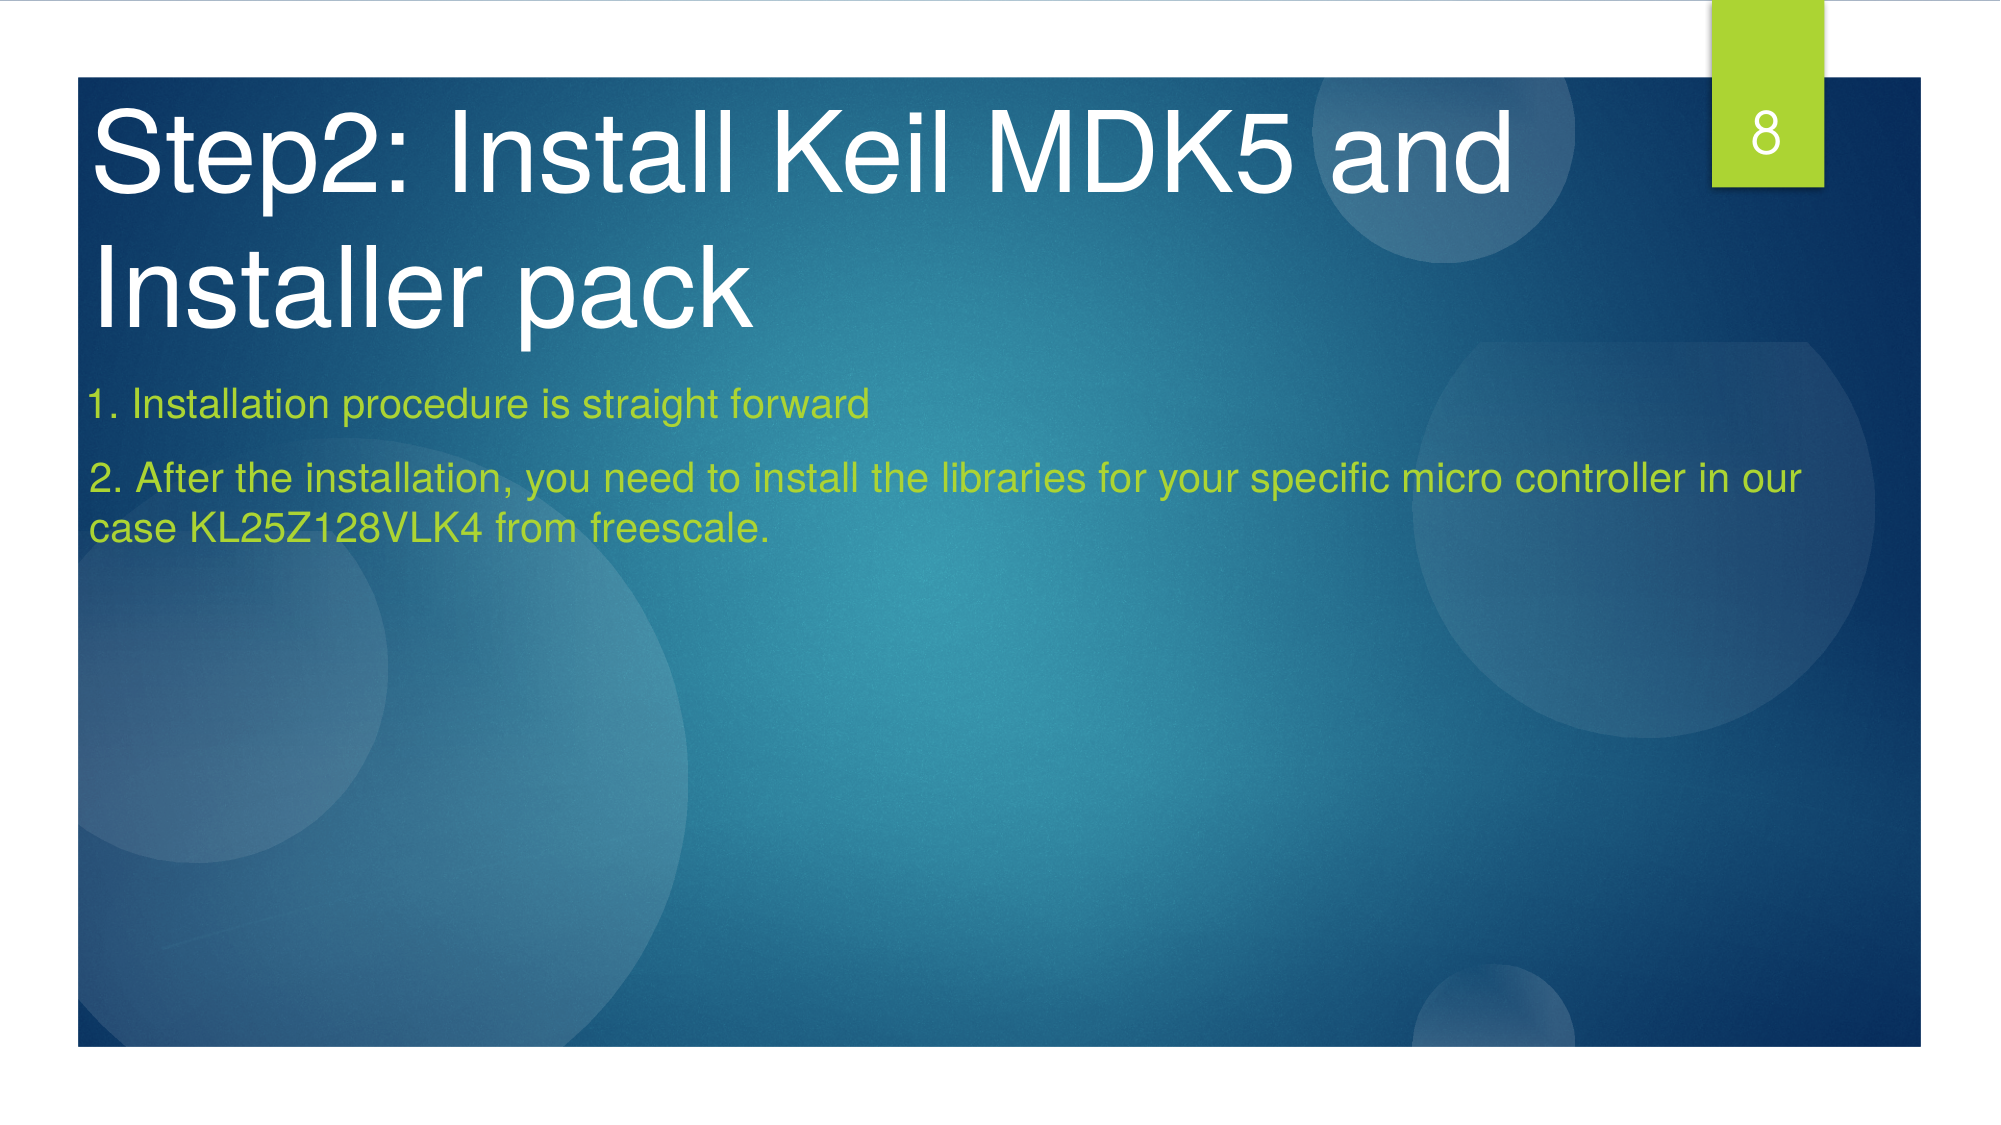

Step2: Install Keil MDK5 and Installer pack
8
1. Installation procedure is straight forward
2. After the installation, you need to install the libraries for your specific micro controller in our case KL25Z128VLK4 from freescale.